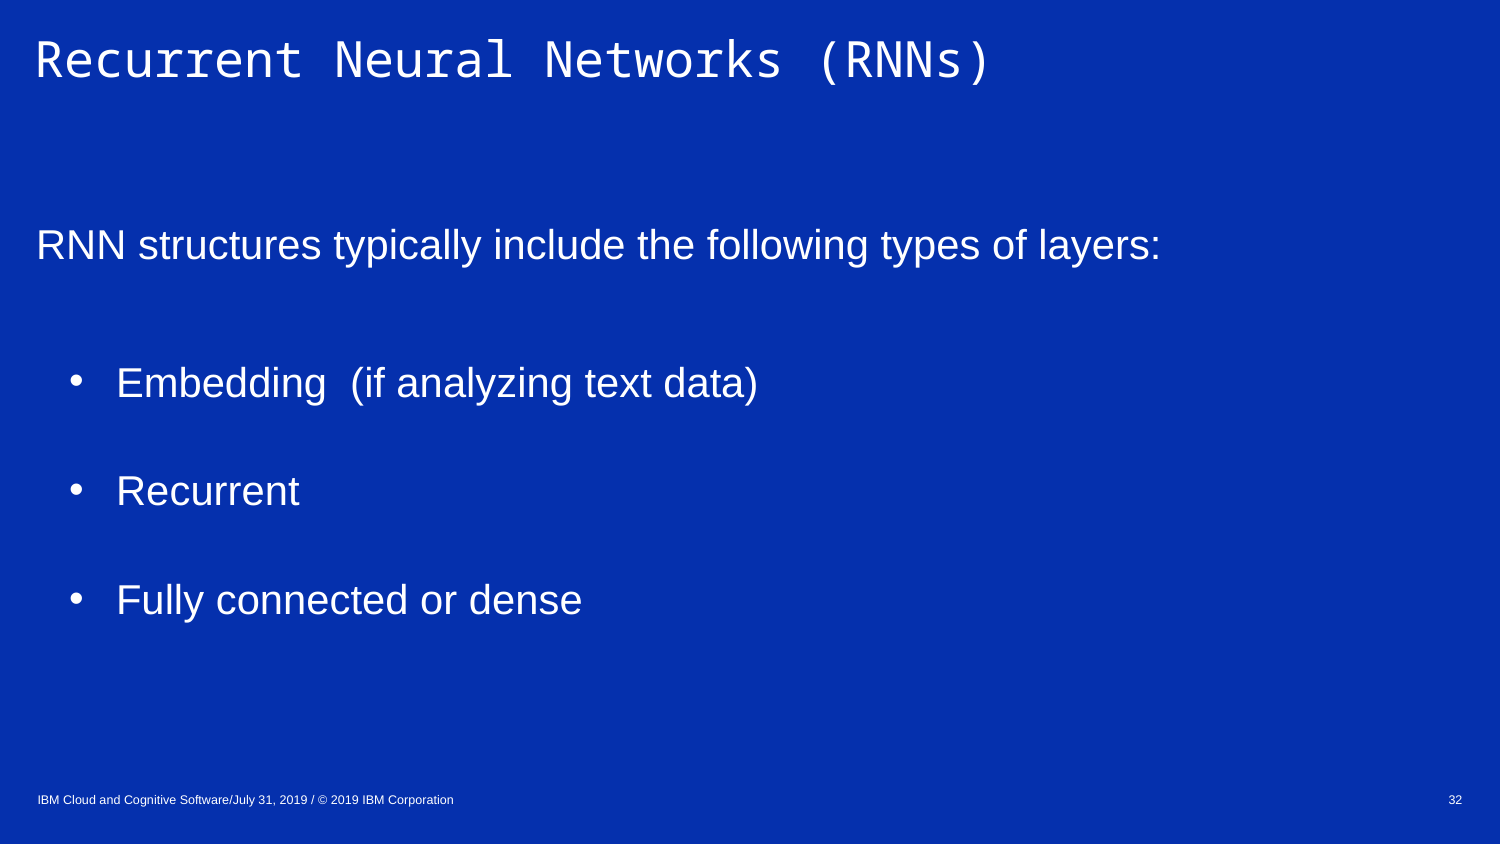

# Recurrent Neural Networks (RNNs)

RNN structures typically include the following types of layers:

Embedding  (if analyzing text data)

Recurrent

Fully connected or dense
IBM Cloud and Cognitive Software/July 31, 2019 / © 2019 IBM Corporation
32